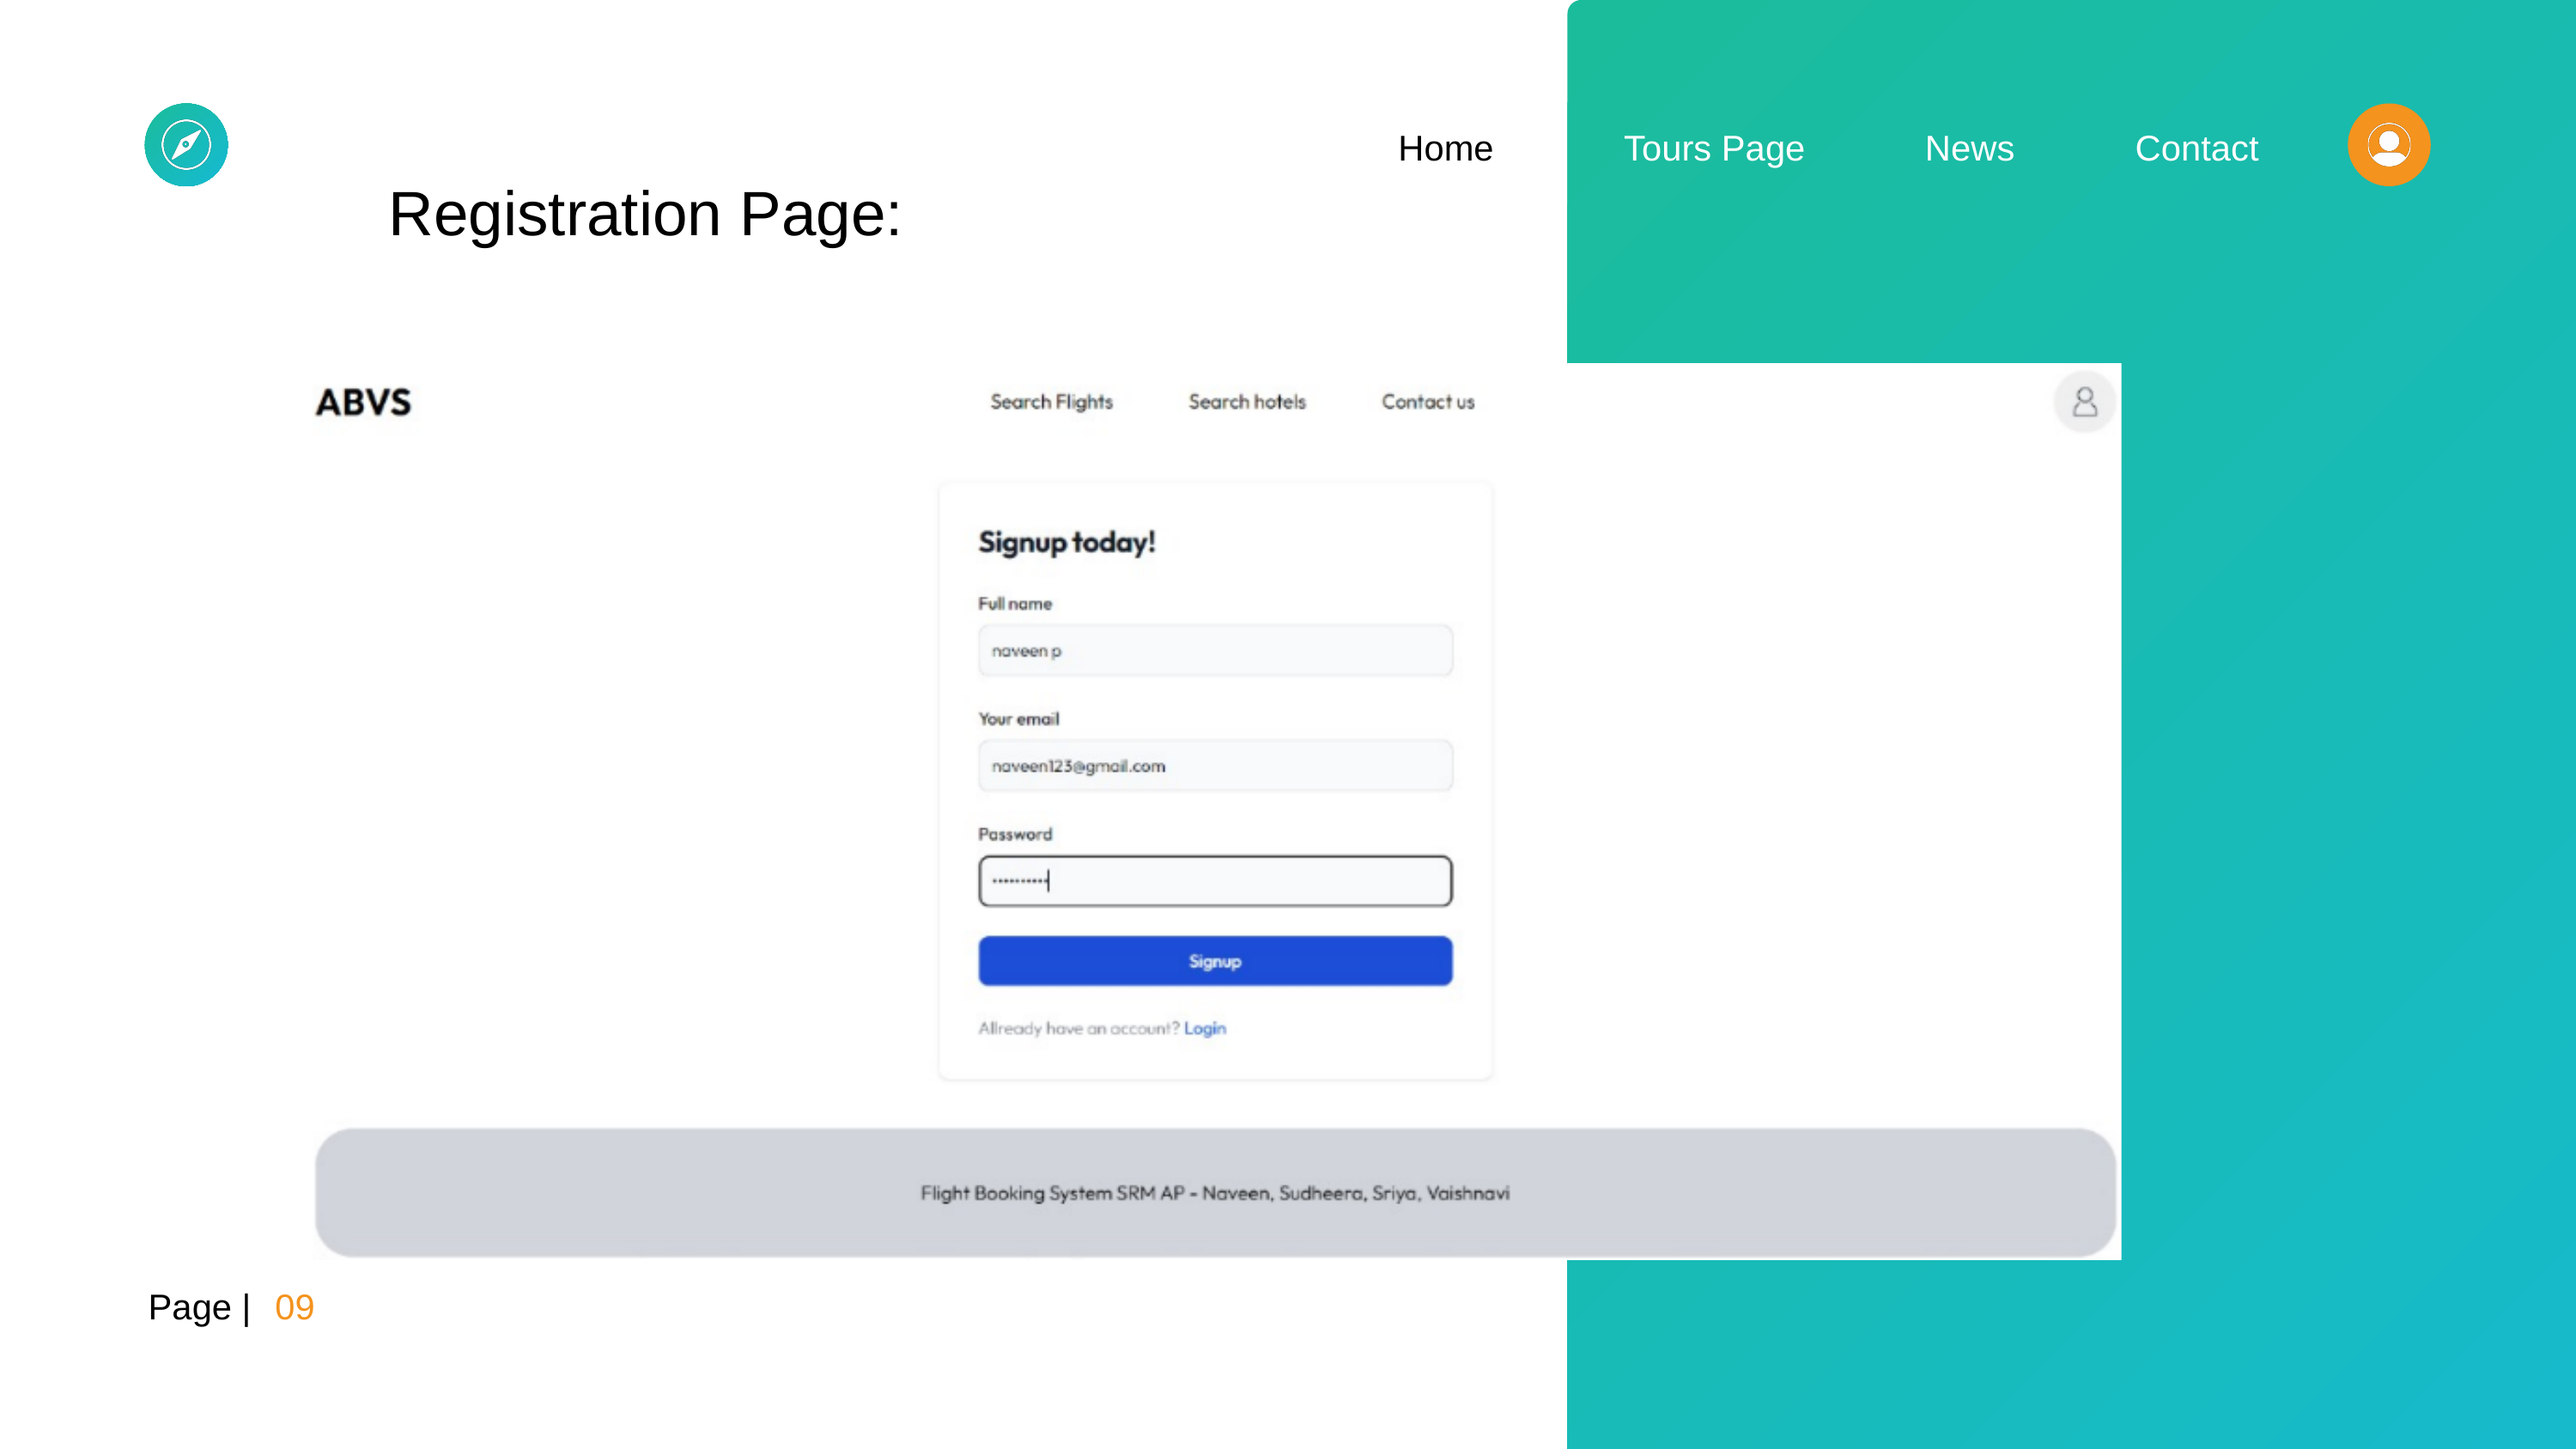

Home
Tours Page
News
Contact

Registration Page:

Page |
09